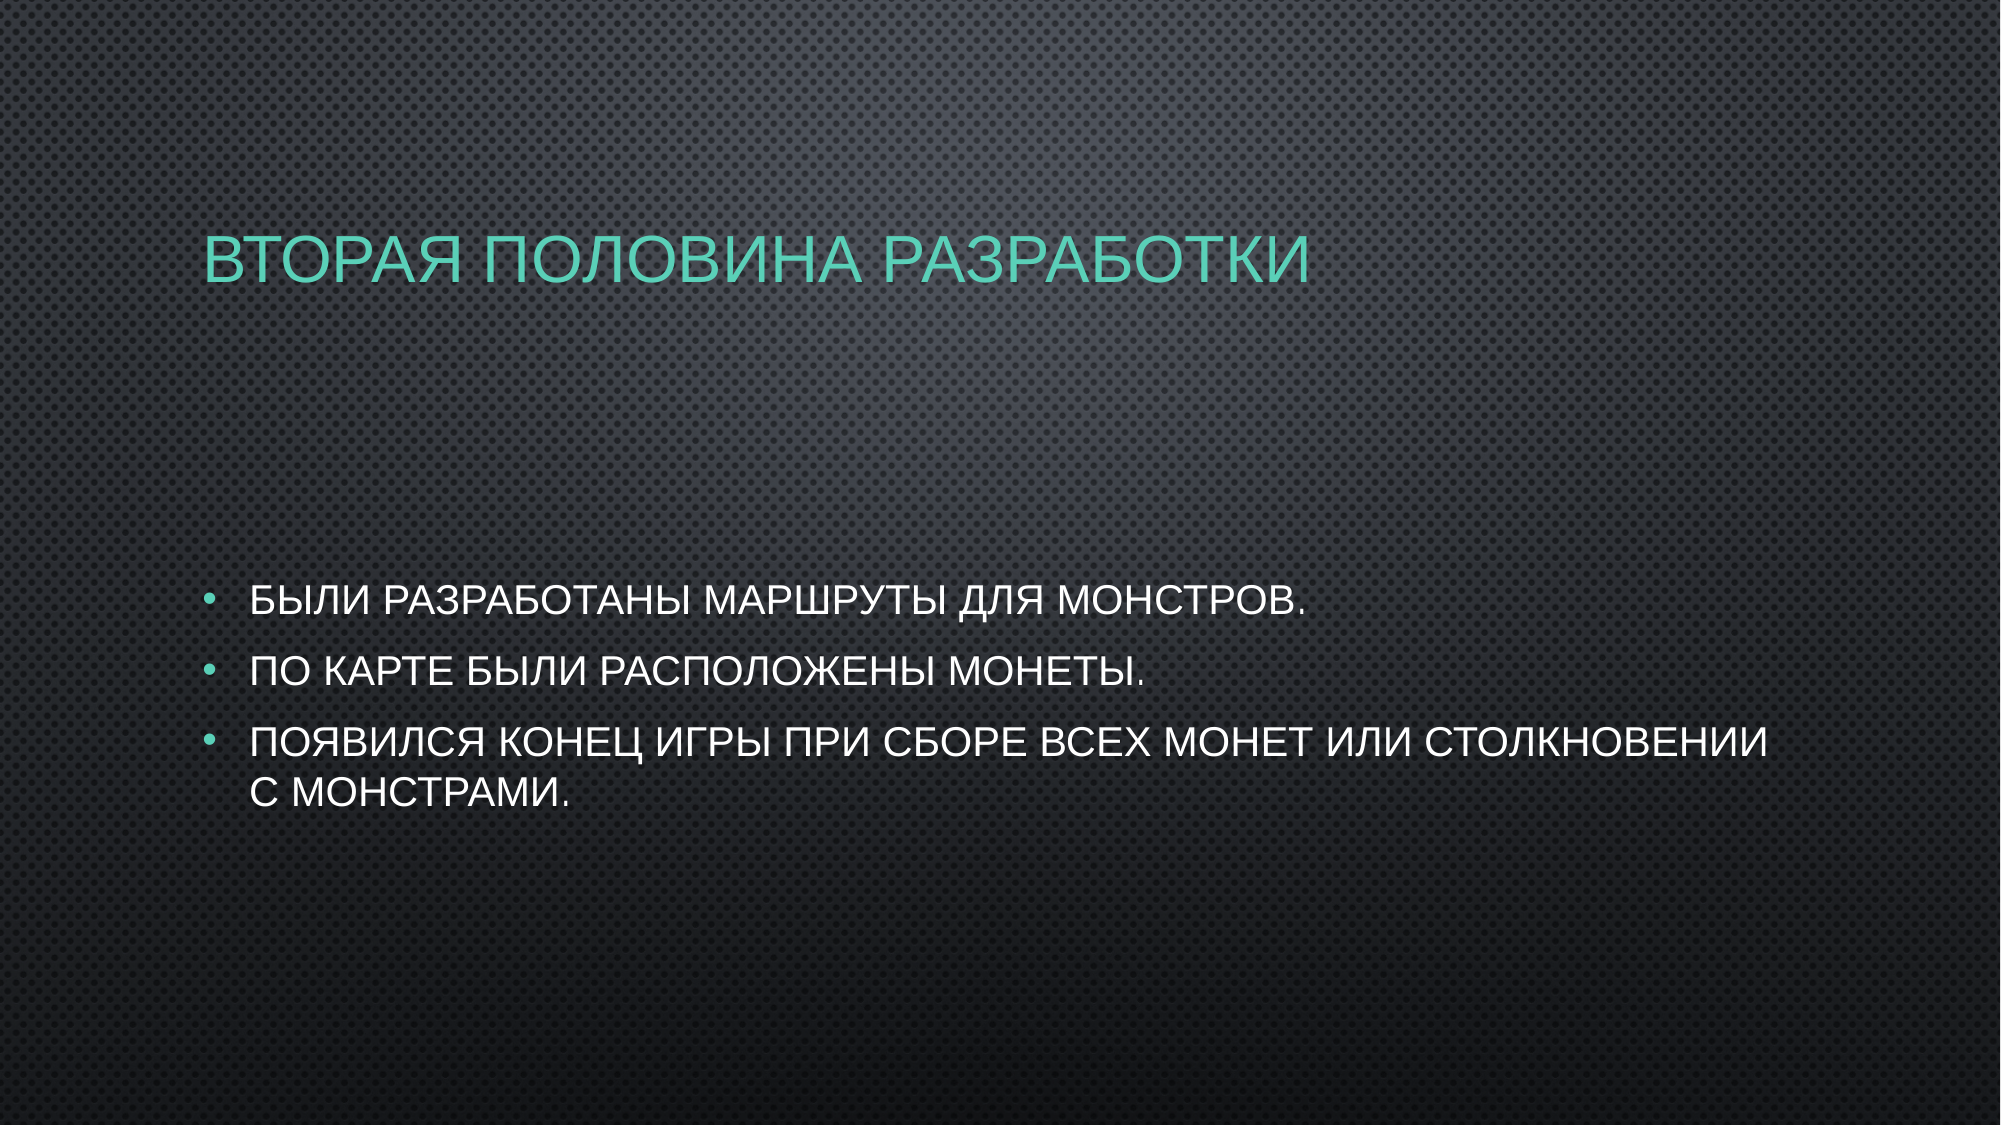

# Вторая половина разработки
Были разработаны маршруты для монстров.
По карте были расположены монеты.
Появился конец игры при сборе всех монет или столкновении с монстрами.